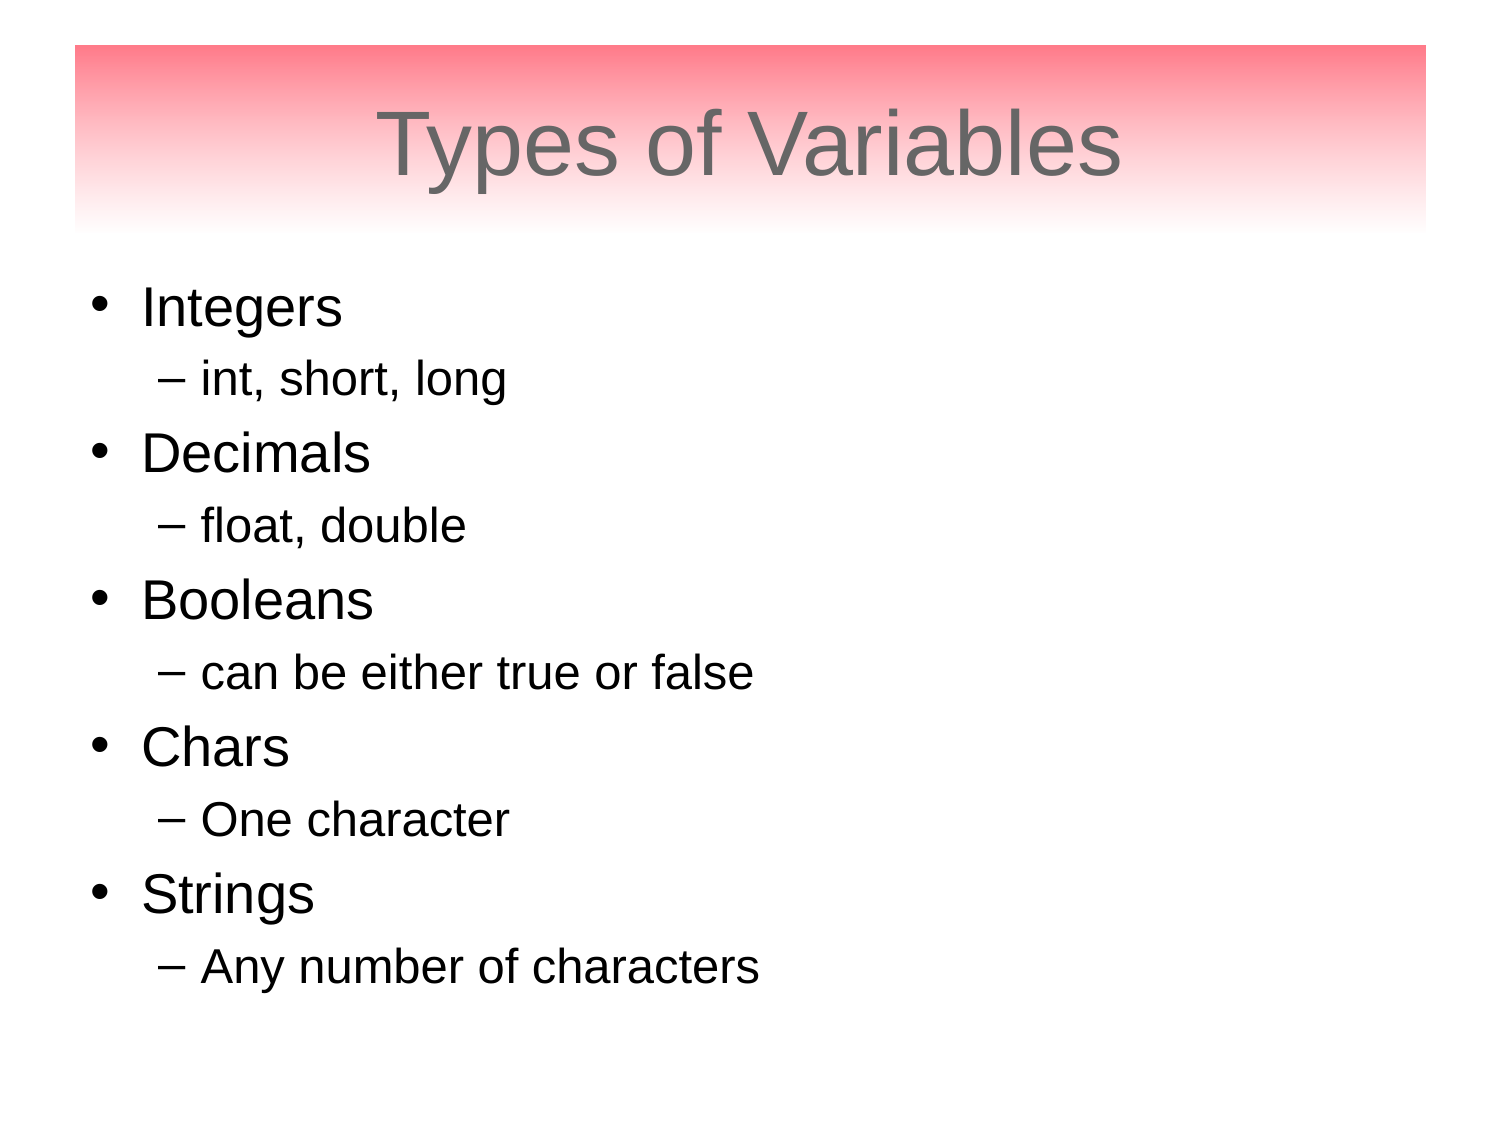

# Types of Variables
Integers
int, short, long
Decimals
float, double
Booleans
can be either true or false
Chars
One character
Strings
Any number of characters